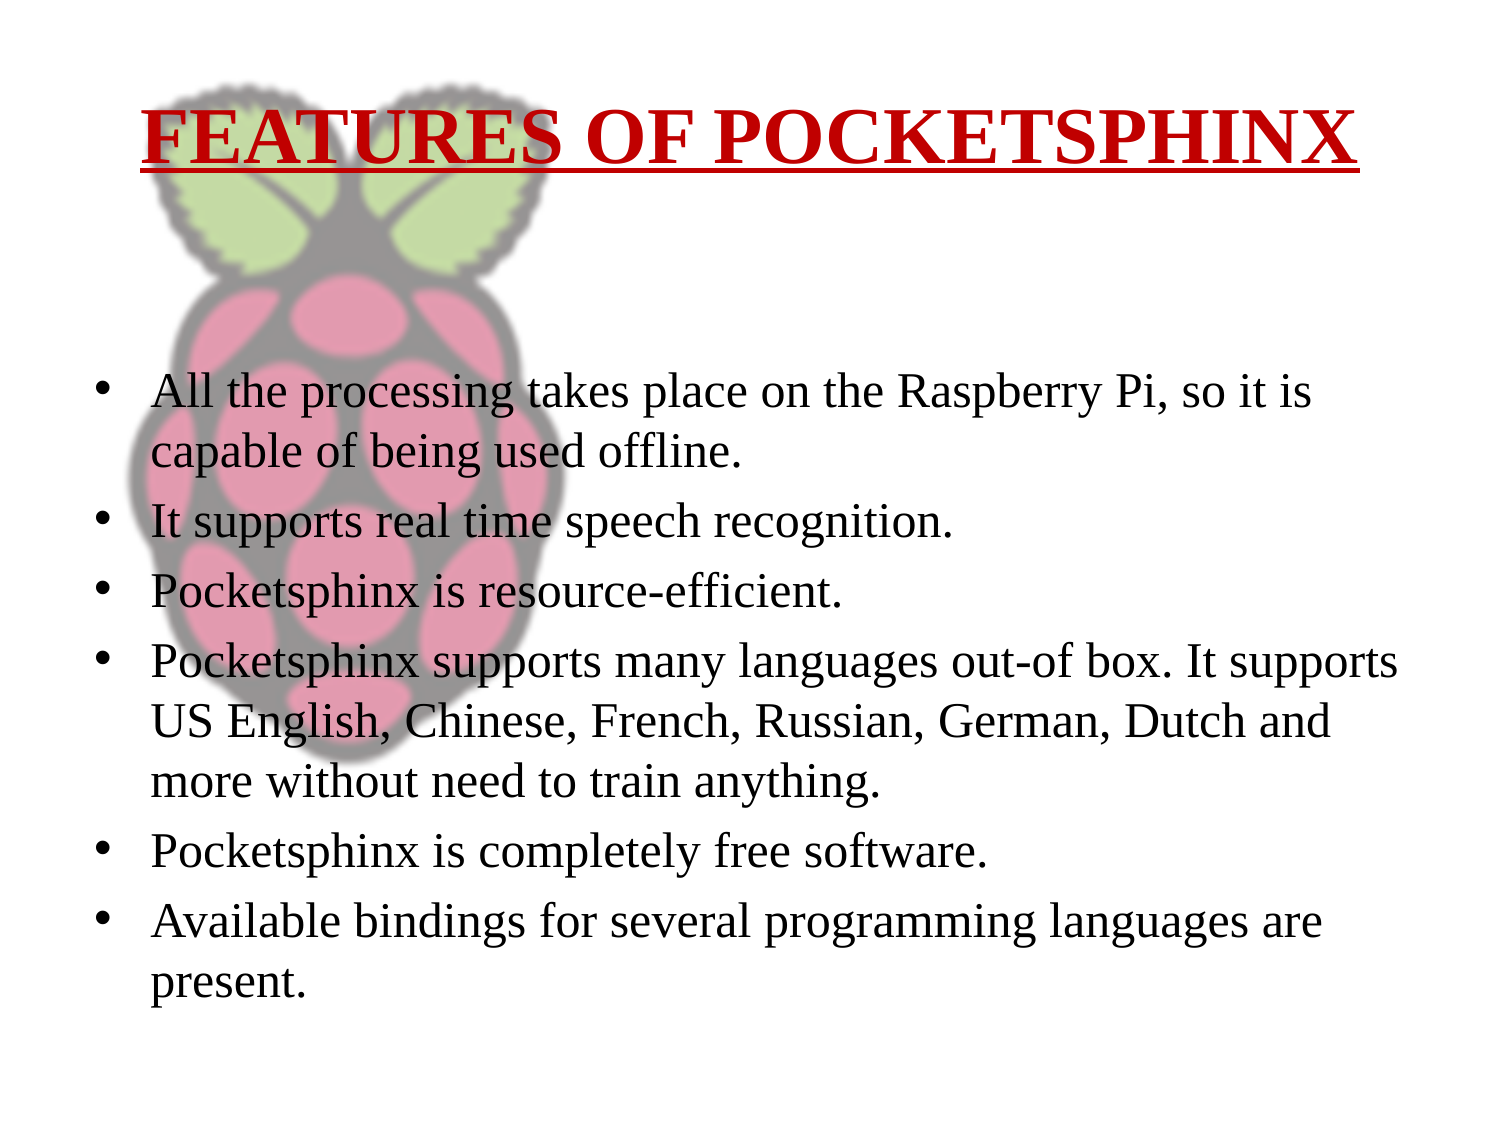

# FEATURES OF POCKETSPHINX
All the processing takes place on the Raspberry Pi, so it is capable of being used offline.
It supports real time speech recognition.
Pocketsphinx is resource-efficient.
Pocketsphinx supports many languages out-of box. It supports US English, Chinese, French, Russian, German, Dutch and more without need to train anything.
Pocketsphinx is completely free software.
Available bindings for several programming languages are present.